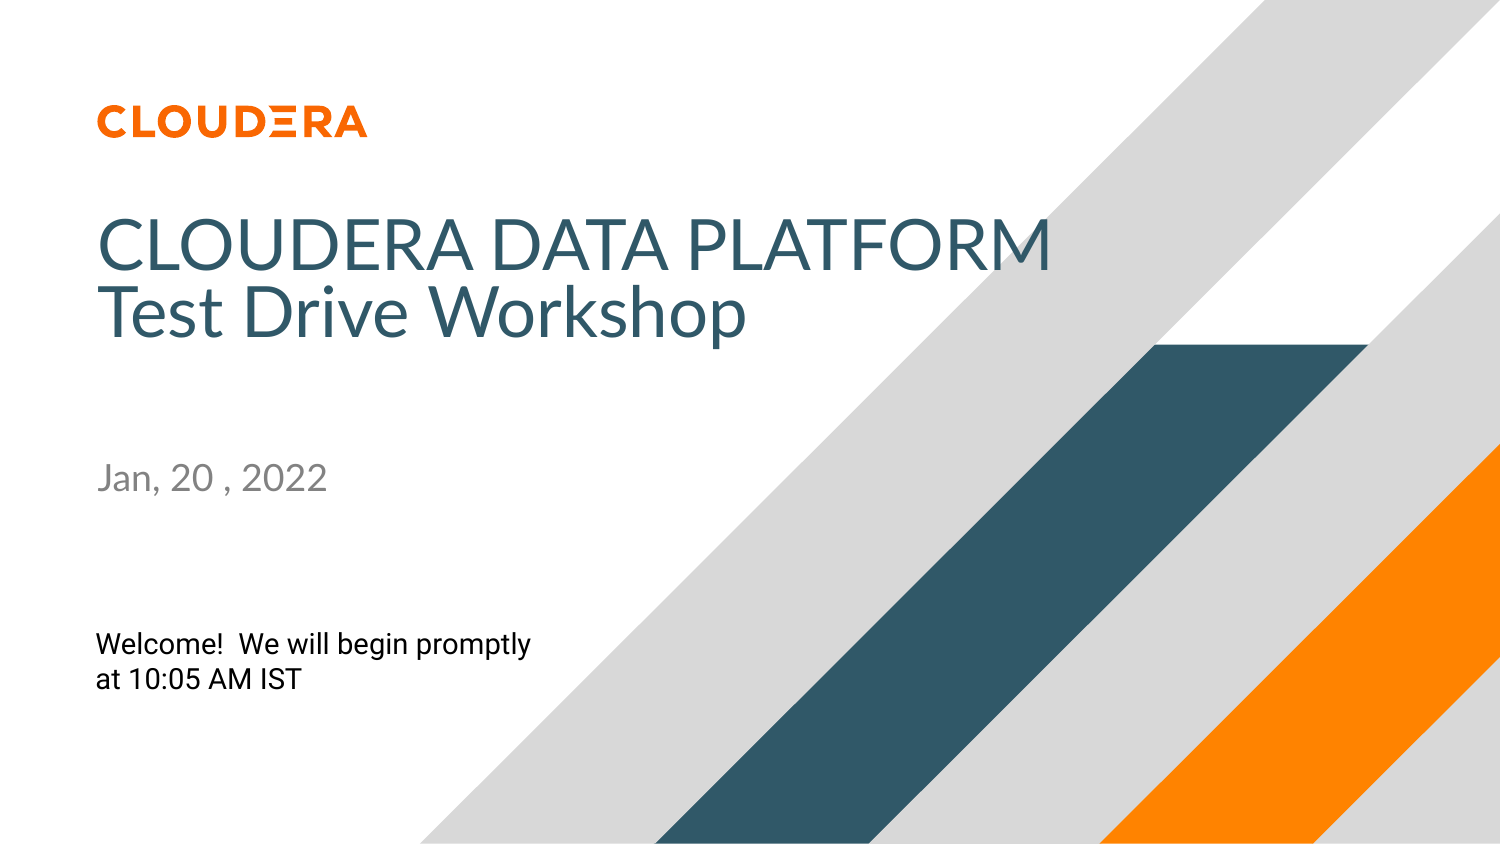

# CLOUDERA DATA PLATFORM Test Drive Workshop

Jan, 20 , 2022

Welcome!  We will begin promptly at 10:05 AM IST